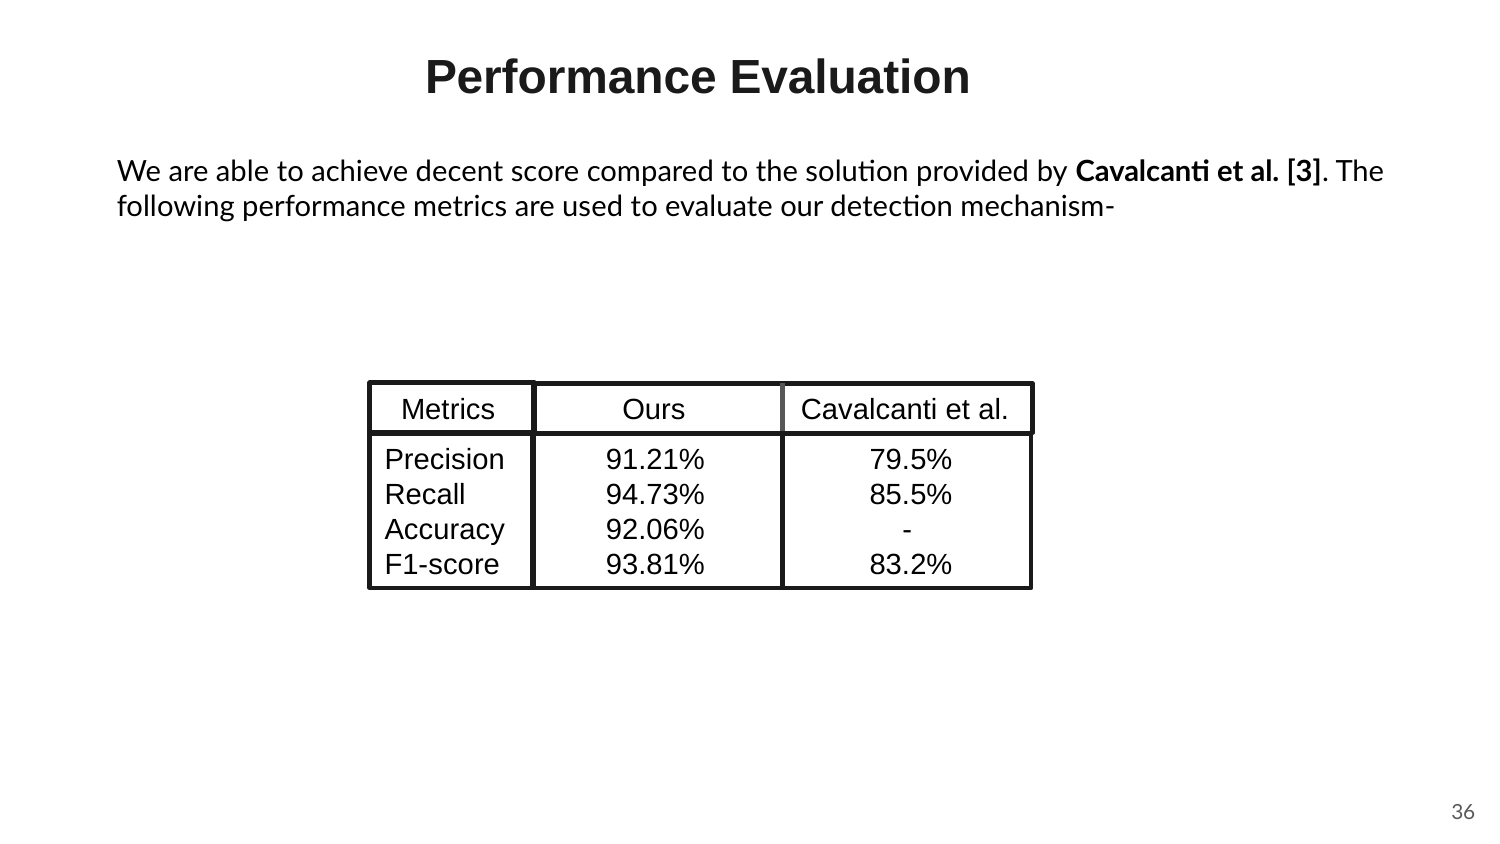

Performance Evaluation
We are able to achieve decent score compared to the solution provided by Cavalcanti et al. [3]. The following performance metrics are used to evaluate our detection mechanism-

  Metrics
         Ours              Cavalcanti et al.
Precision
Recall
Accuracy
F1-score
       91.21%                    79.5%
       94.73%                    85.5%
       92.06%                        -
       93.81%                    83.2%
36